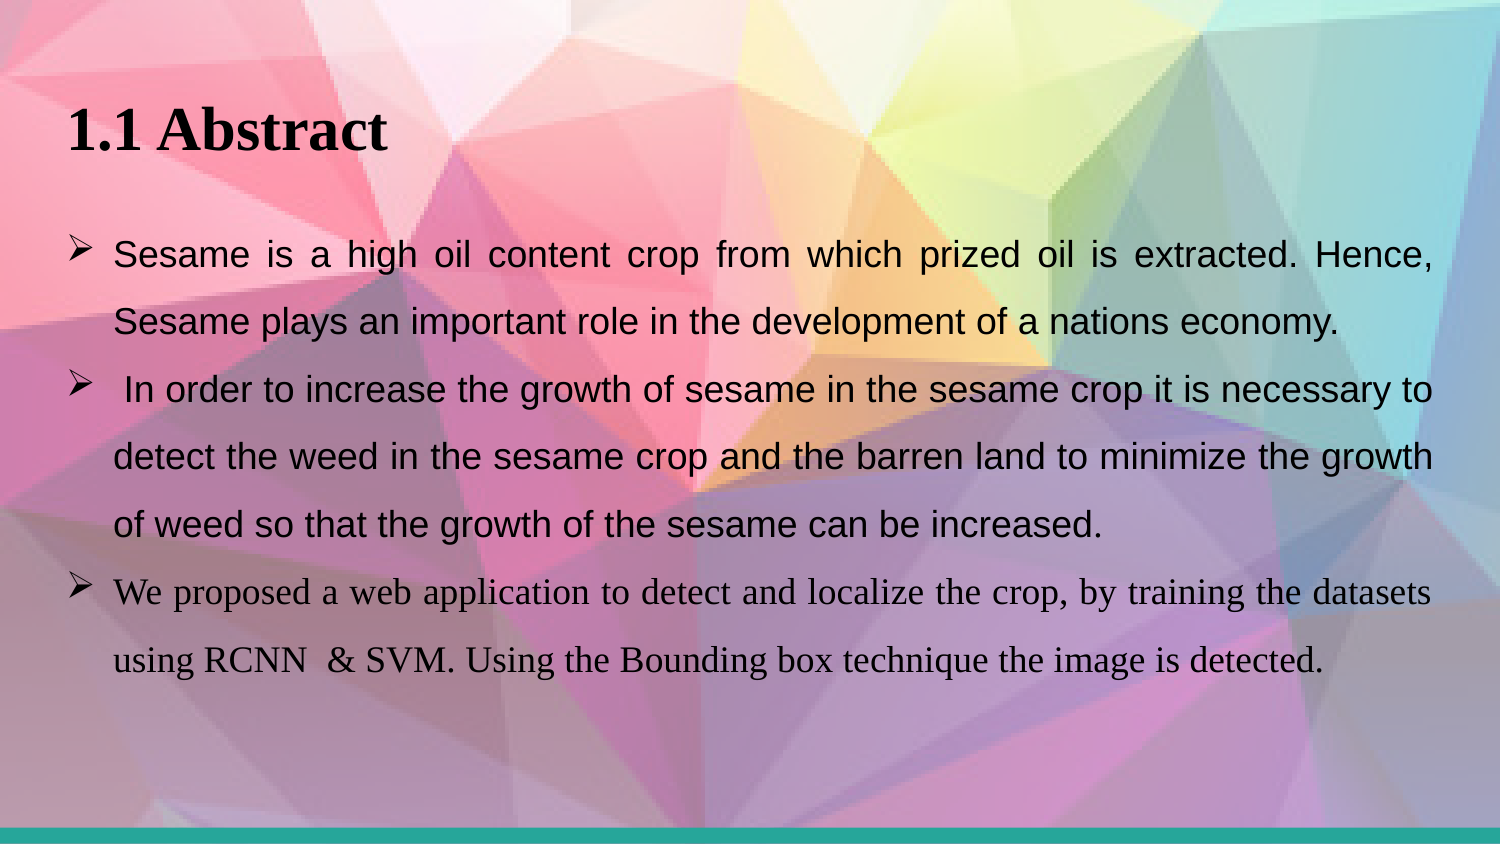

# 1.1 Abstract
Sesame is a high oil content crop from which prized oil is extracted. Hence, Sesame plays an important role in the development of a nations economy.
 In order to increase the growth of sesame in the sesame crop it is necessary to detect the weed in the sesame crop and the barren land to minimize the growth of weed so that the growth of the sesame can be increased.
We proposed a web application to detect and localize the crop, by training the datasets using RCNN  & SVM. Using the Bounding box technique the image is detected.